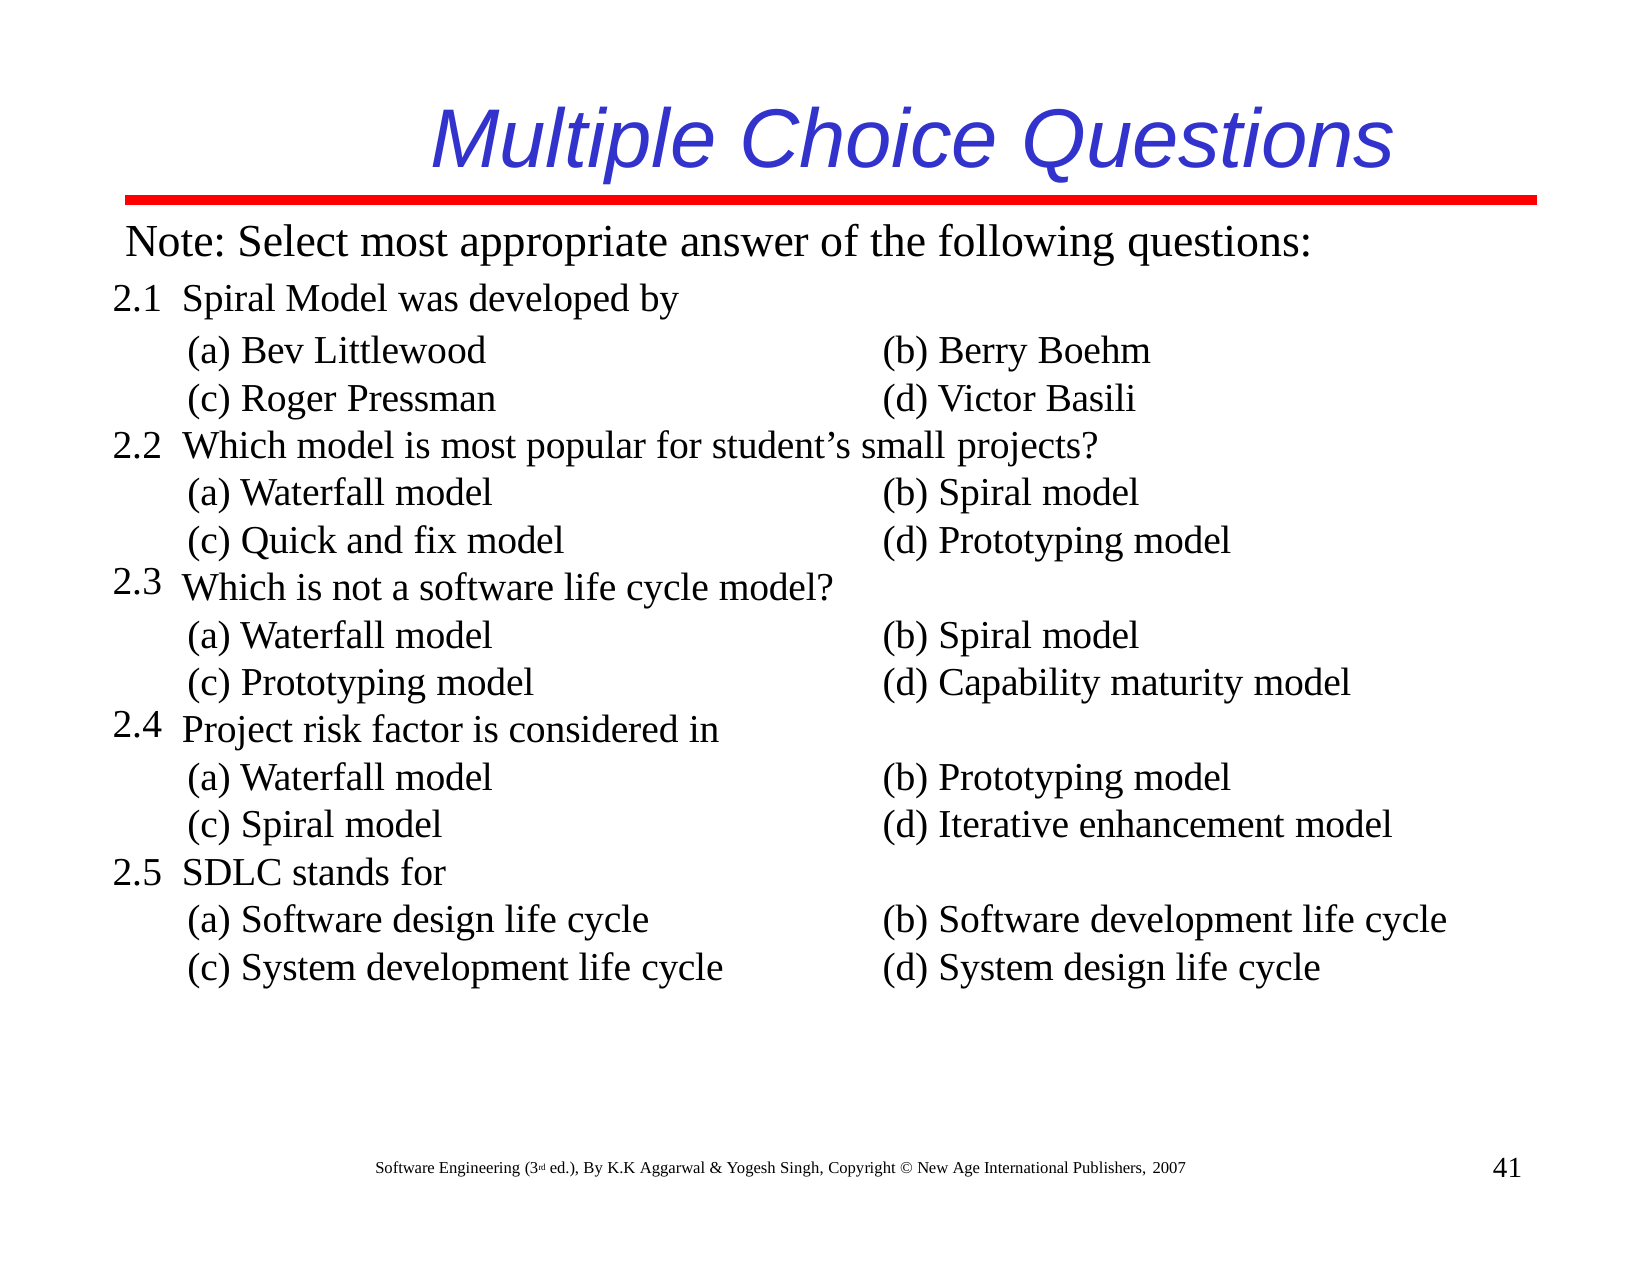

# Multiple Choice Questions

Note: Select most appropriate answer of the following questions:
| 2.1 | Spiral Model was developed by |  |
| --- | --- | --- |
|  | (a) Bev Littlewood (c) Roger Pressman | (b) Berry Boehm (d) Victor Basili |
| 2.2 Which model is most popular for student’s small projects? |  |  |
|  | (a) Waterfall model | (b) Spiral model |
| 2.3 | (c) Quick and fix model Which is not a software life cycle model? | (d) Prototyping model |
|  | (a) Waterfall model | (b) Spiral model |
| 2.4 | (c) Prototyping model Project risk factor is considered in | (d) Capability maturity model |
|  | (a) Waterfall model (c) Spiral model | (b) Prototyping model (d) Iterative enhancement model |
| 2.5 | SDLC stands for |  |
|  | (a) Software design life cycle | (b) Software development life cycle |
|  | (c) System development life cycle | (d) System design life cycle |
41
Software Engineering (3rd  ed.), By K.K Aggarwal & Yogesh Singh, Copyright © New Age International Publishers, 2007